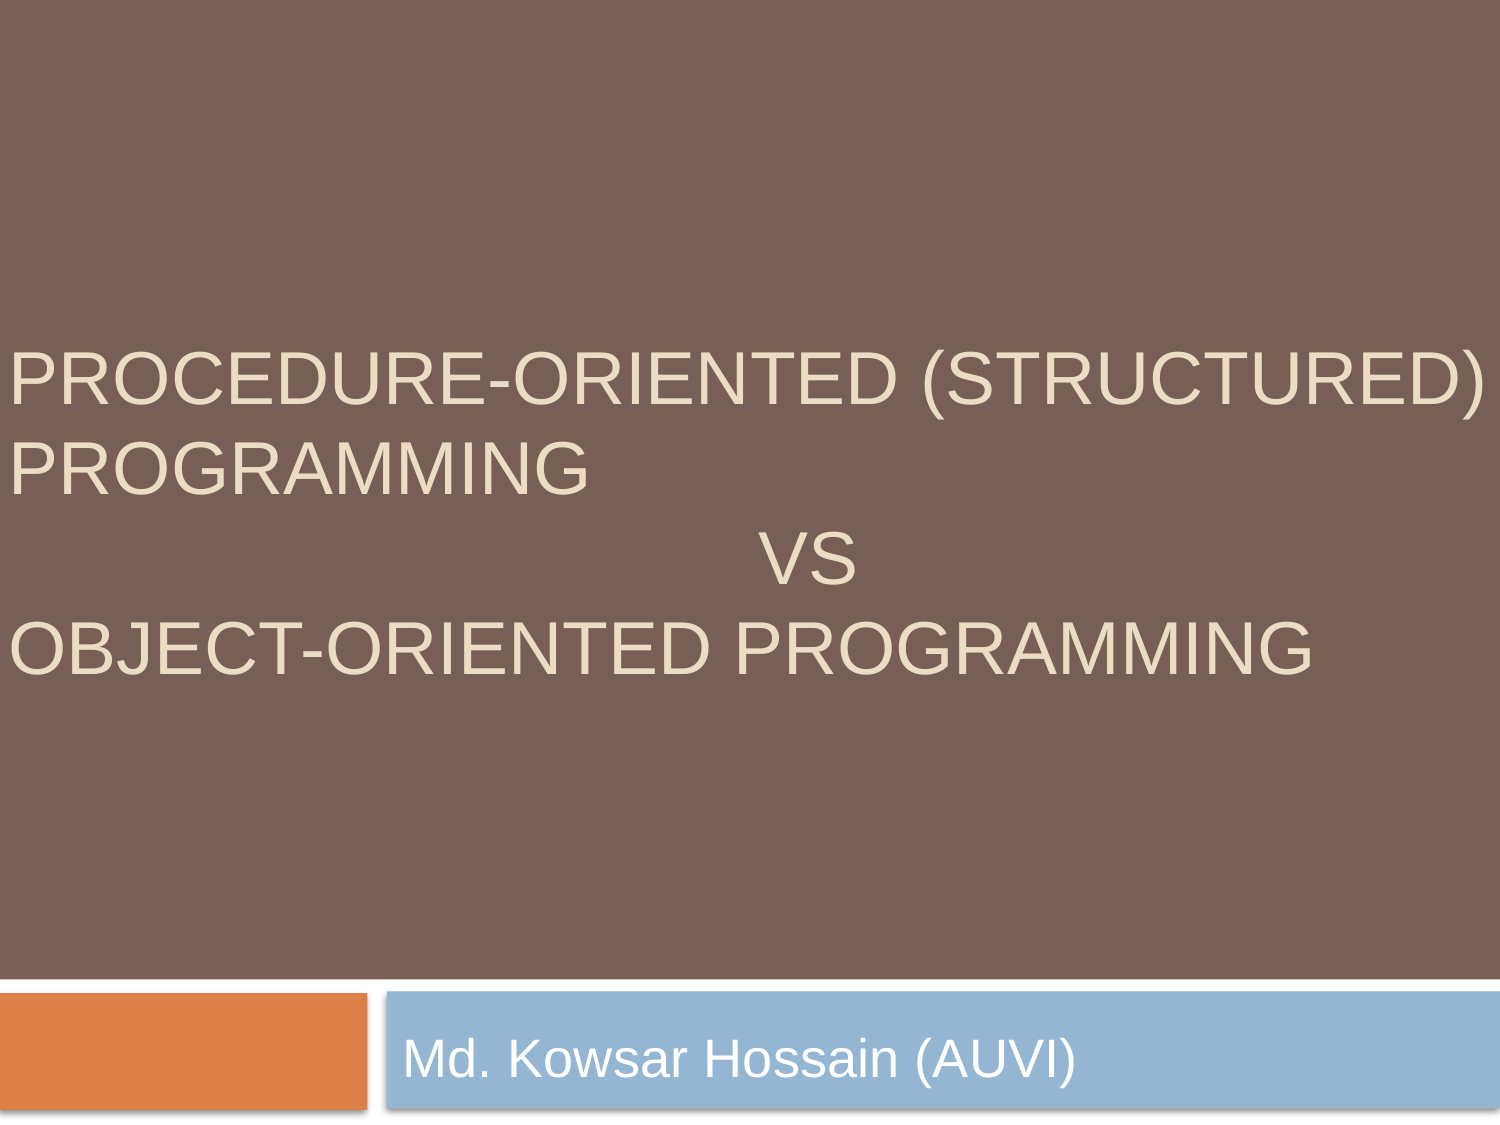

# procedure-Oriented (Structured) programming vs Object-oriented programming
Md. Kowsar Hossain (AUVI)